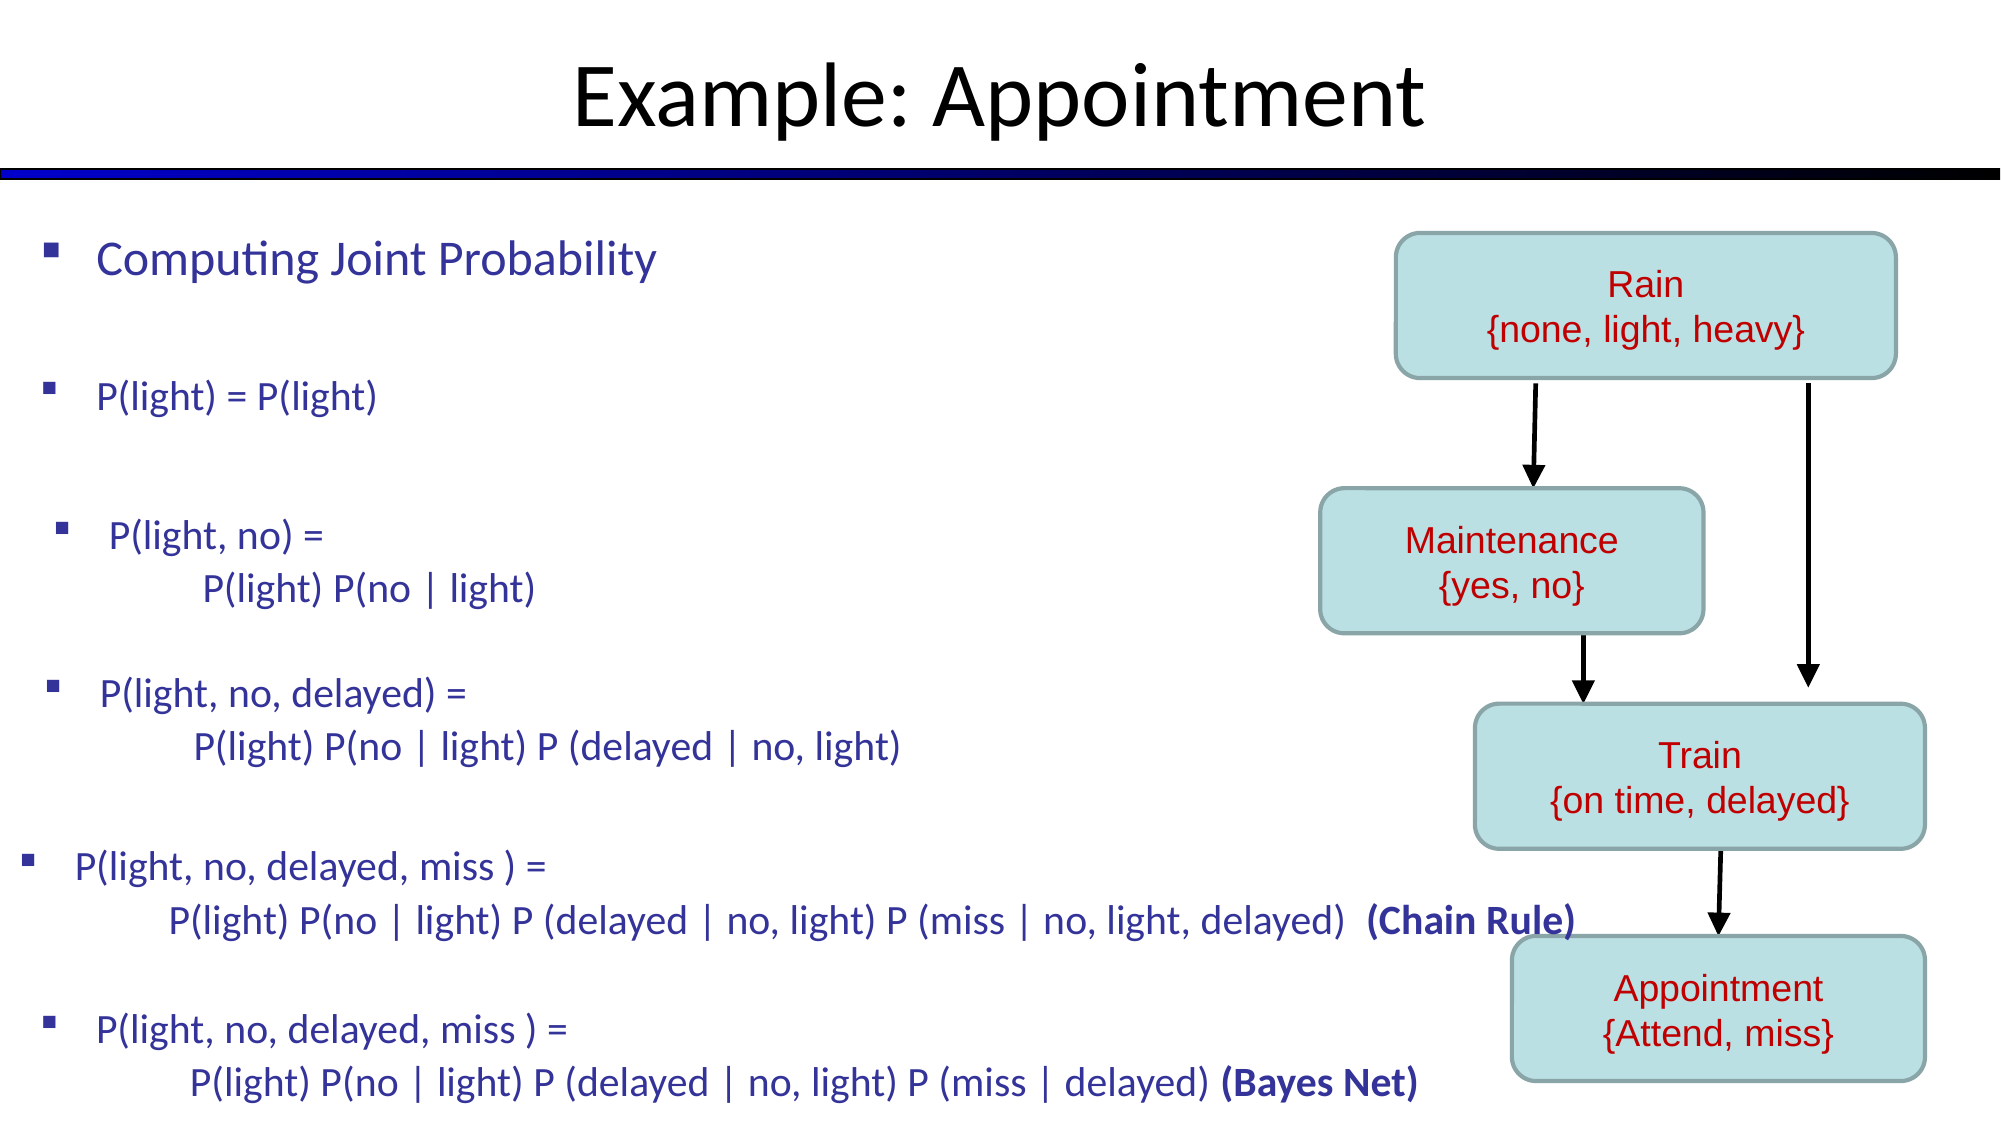

# Example: Appointment
Computing Joint Probability
Rain
{none, light, heavy}
P(light) = P(light)
Maintenance
{yes, no}
P(light, no) =
	P(light) P(no | light)
P(light, no, delayed) =
	P(light) P(no | light) P (delayed | no, light)
Train
{on time, delayed}
P(light, no, delayed, miss ) =
	P(light) P(no | light) P (delayed | no, light) P (miss | no, light, delayed)  (Chain Rule)
Appointment
{Attend, miss}
P(light, no, delayed, miss ) =
	P(light) P(no | light) P (delayed | no, light) P (miss | delayed) (Bayes Net)